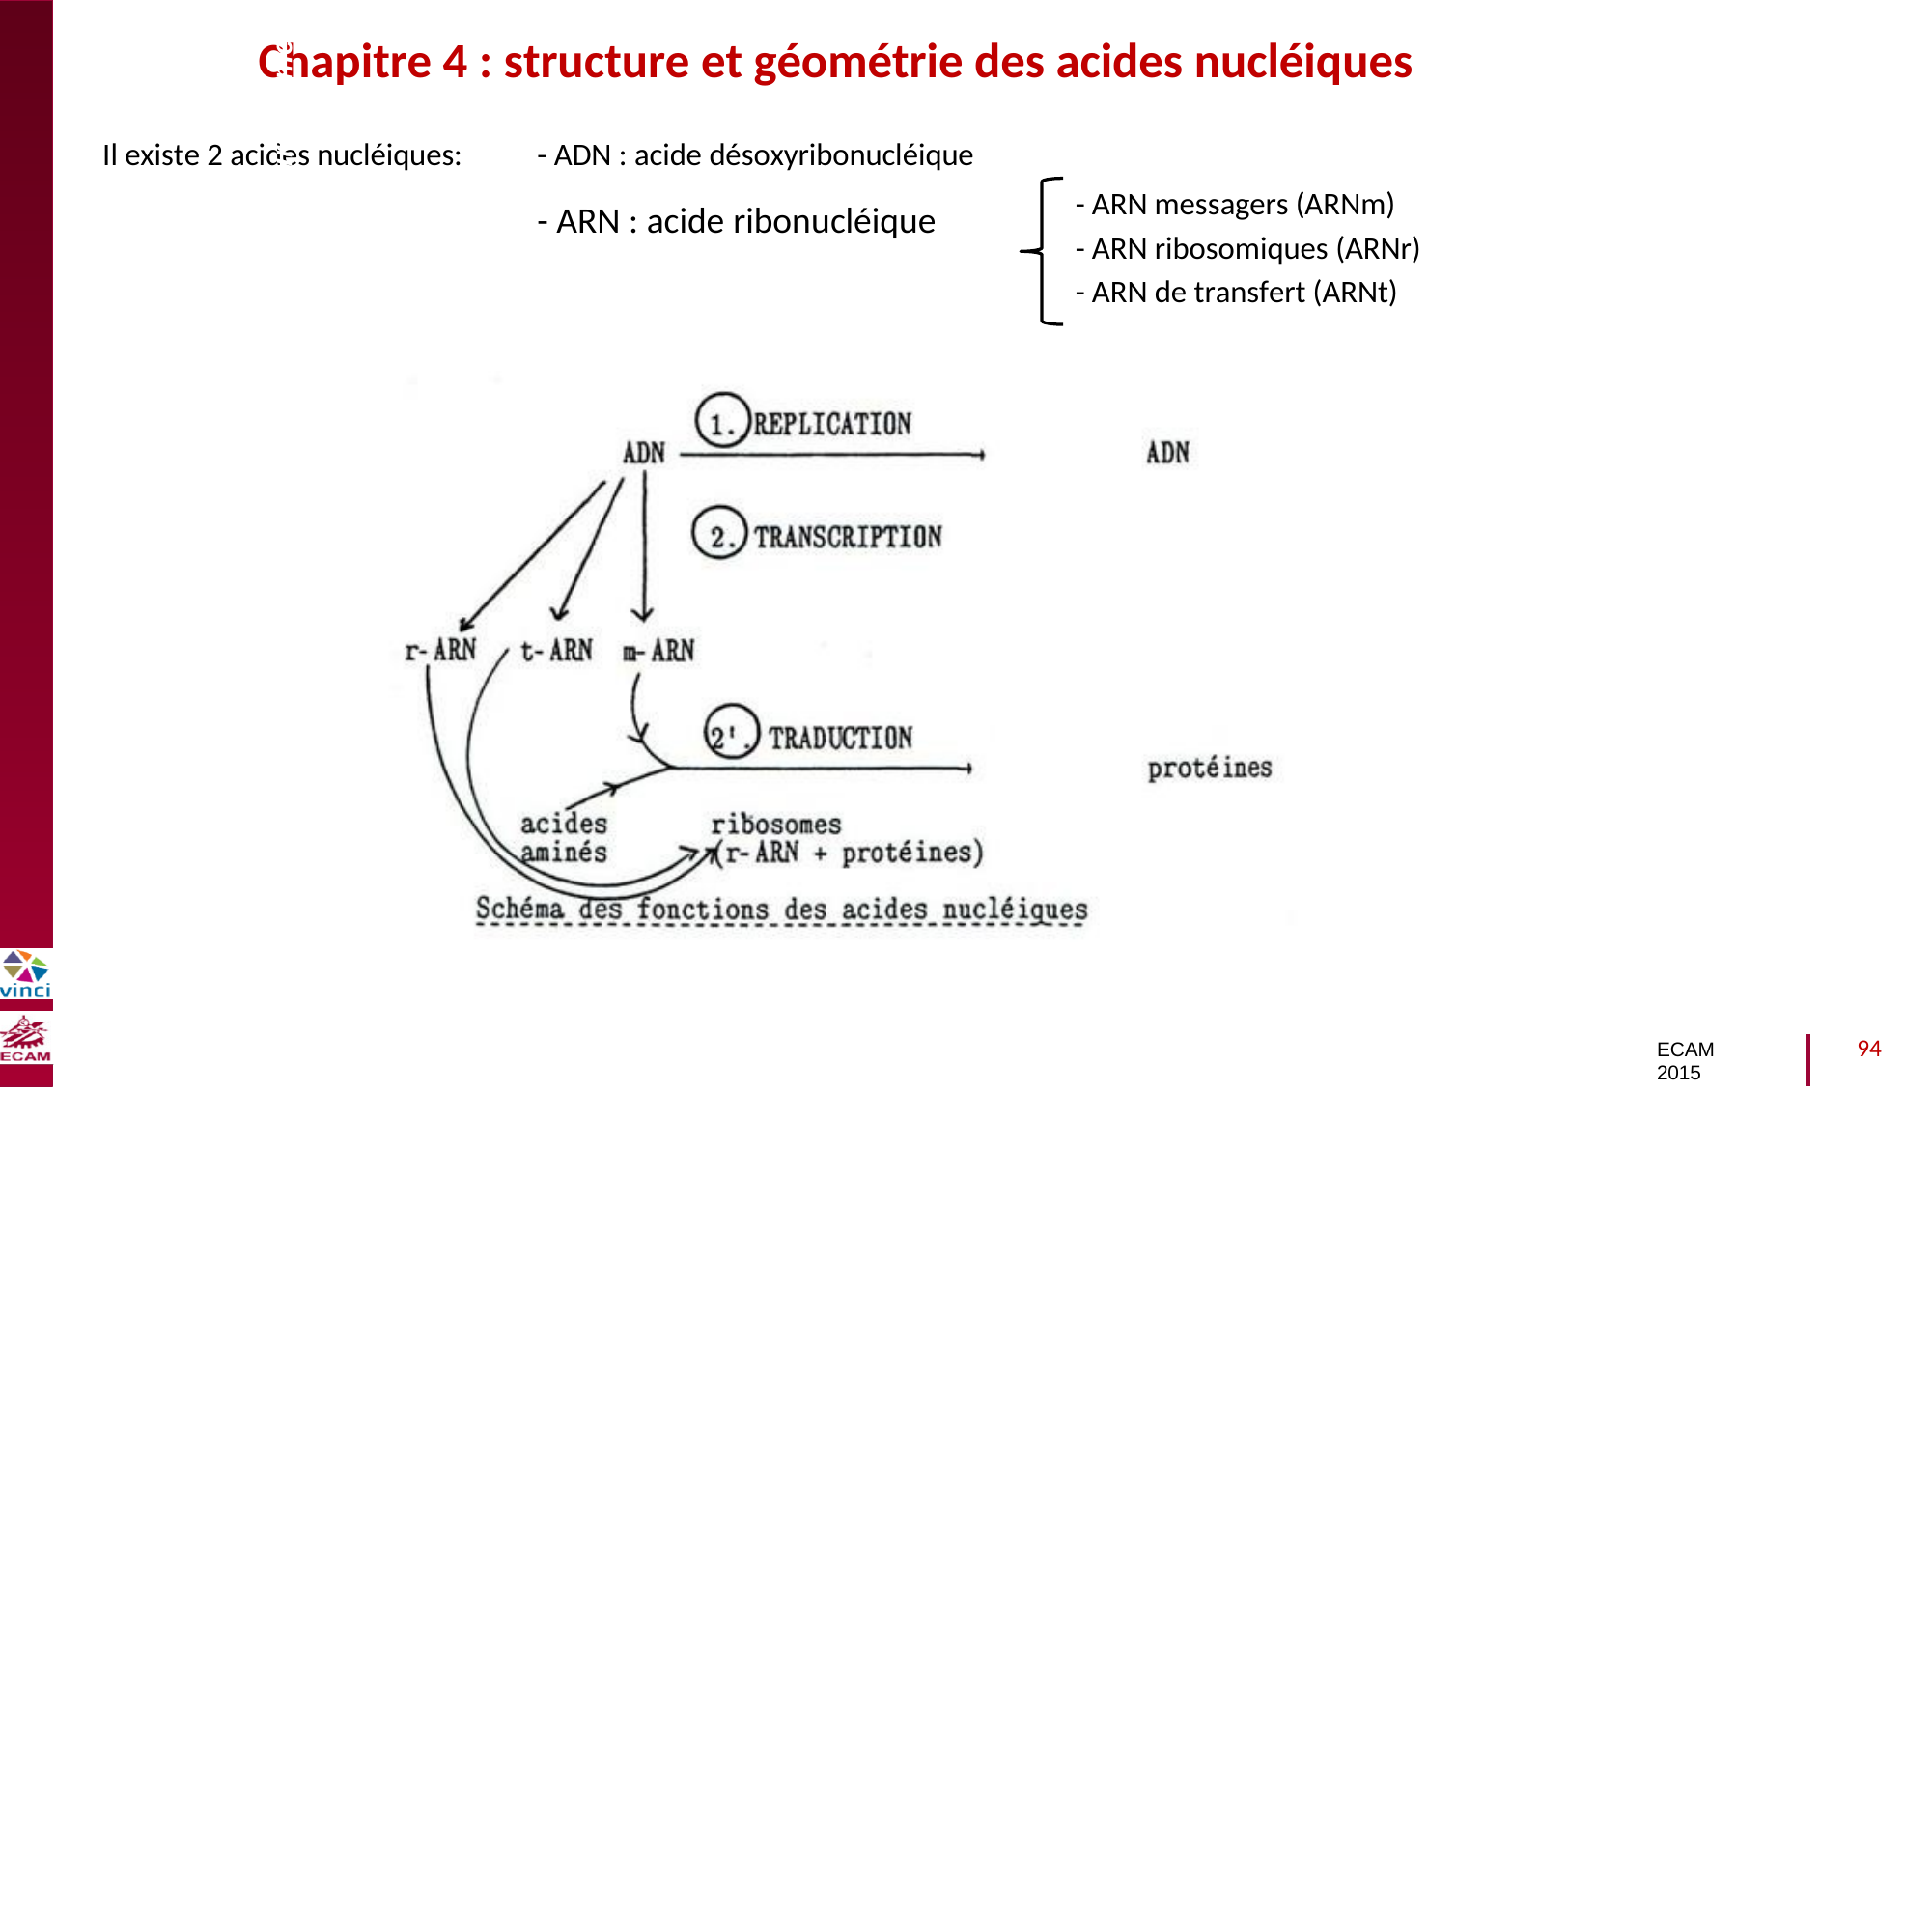

Chapitre 4 : structure et géométrie des acides nucléiques
Il existe 2 acides nucléiques:
- ADN : acide désoxyribonucléique
- ARN : acide ribonucléique

- ARN messagers (ARNm)
- ARN ribosomiques (ARNr)
- ARN de transfert (ARNt)
B2040-Chimie du vivant et environnement

94
ECAM 2015